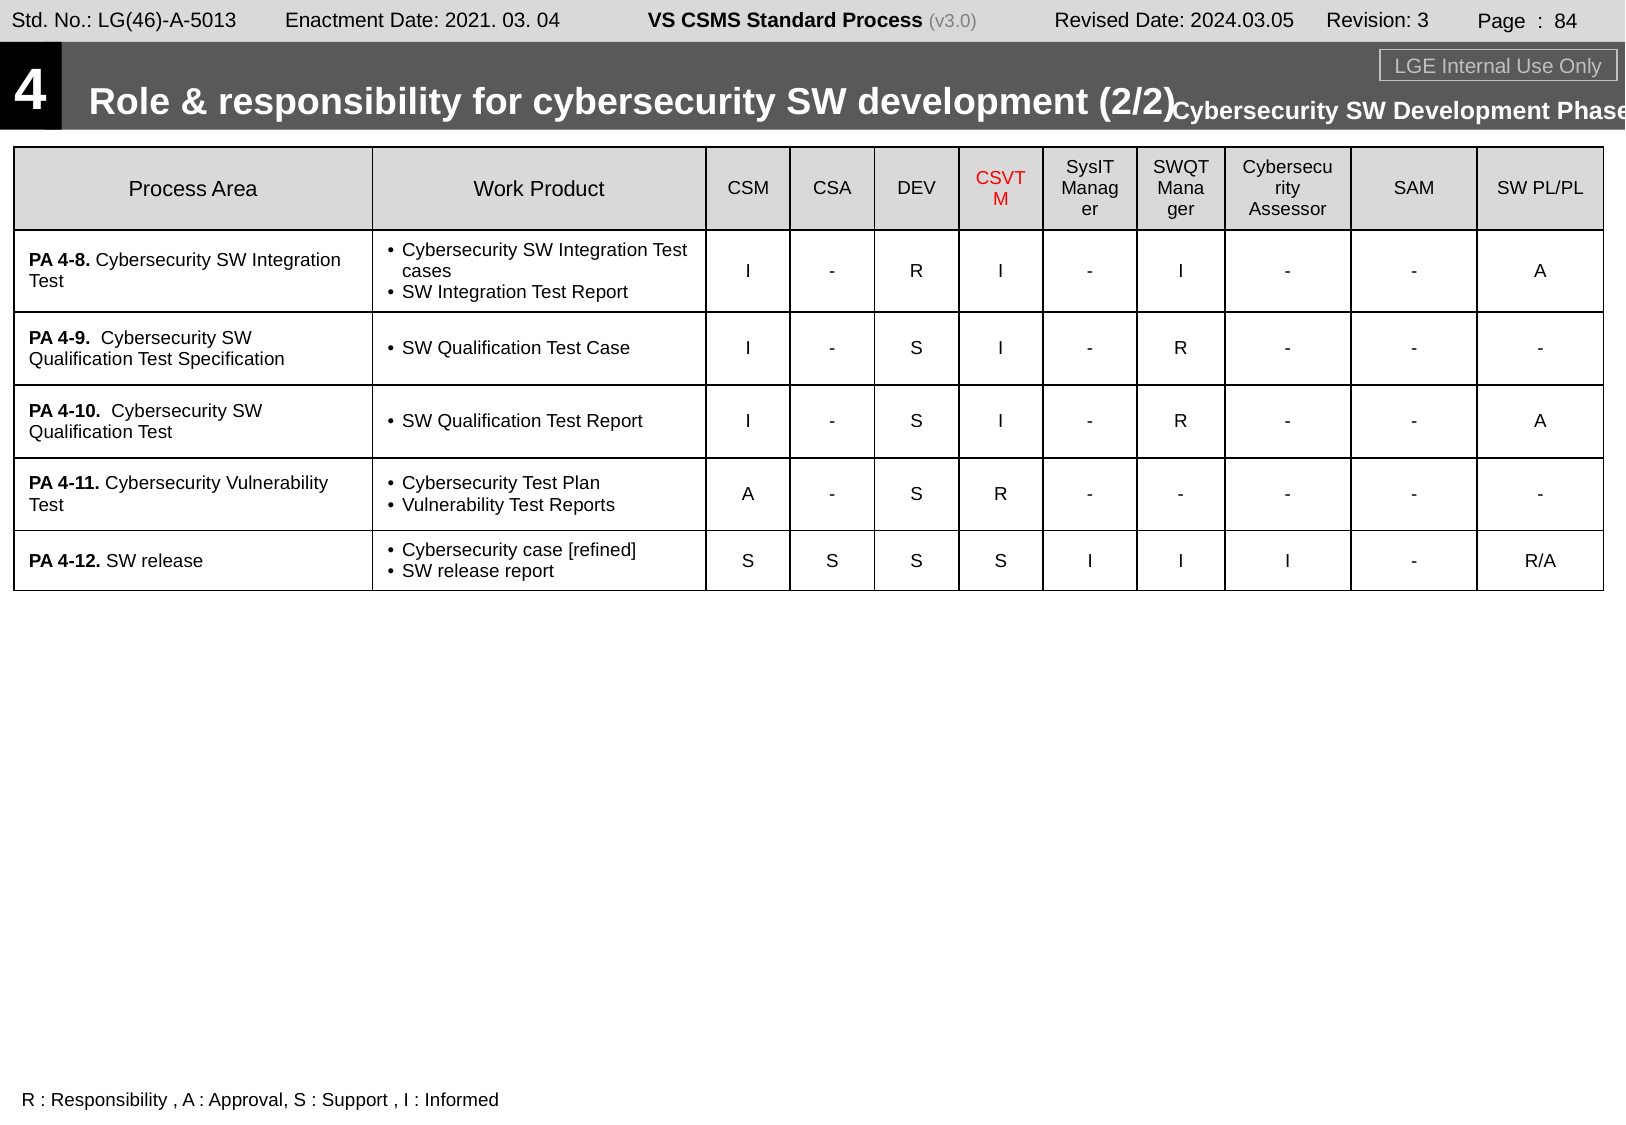

Page  :  84
4
Role & responsibility for cybersecurity SW development (2/2)
LGE Internal Use Only
Cybersecurity SW Development Phase
| Process Area | Work Product | CSM | CSA | DEV | CSVTM | SysIT Manager | SWQT Manager | Cybersecurity Assessor | SAM | SW PL/PL |
| --- | --- | --- | --- | --- | --- | --- | --- | --- | --- | --- |
| PA 4-8. Cybersecurity SW Integration Test | Cybersecurity SW Integration Test cases SW Integration Test Report | I | - | R | I | - | I | - | - | A |
| PA 4-9. Cybersecurity SW Qualification Test Specification | SW Qualification Test Case | I | - | S | I | - | R | - | - | - |
| PA 4-10. Cybersecurity SW Qualification Test | SW Qualification Test Report | I | - | S | I | - | R | - | - | A |
| PA 4-11. Cybersecurity Vulnerability Test | Cybersecurity Test Plan Vulnerability Test Reports | A | - | S | R | - | - | - | - | - |
| PA 4-12. SW release | Cybersecurity case [refined] SW release report | S | S | S | S | I | I | I | - | R/A |
R : Responsibility , A : Approval, S : Support , I : Informed